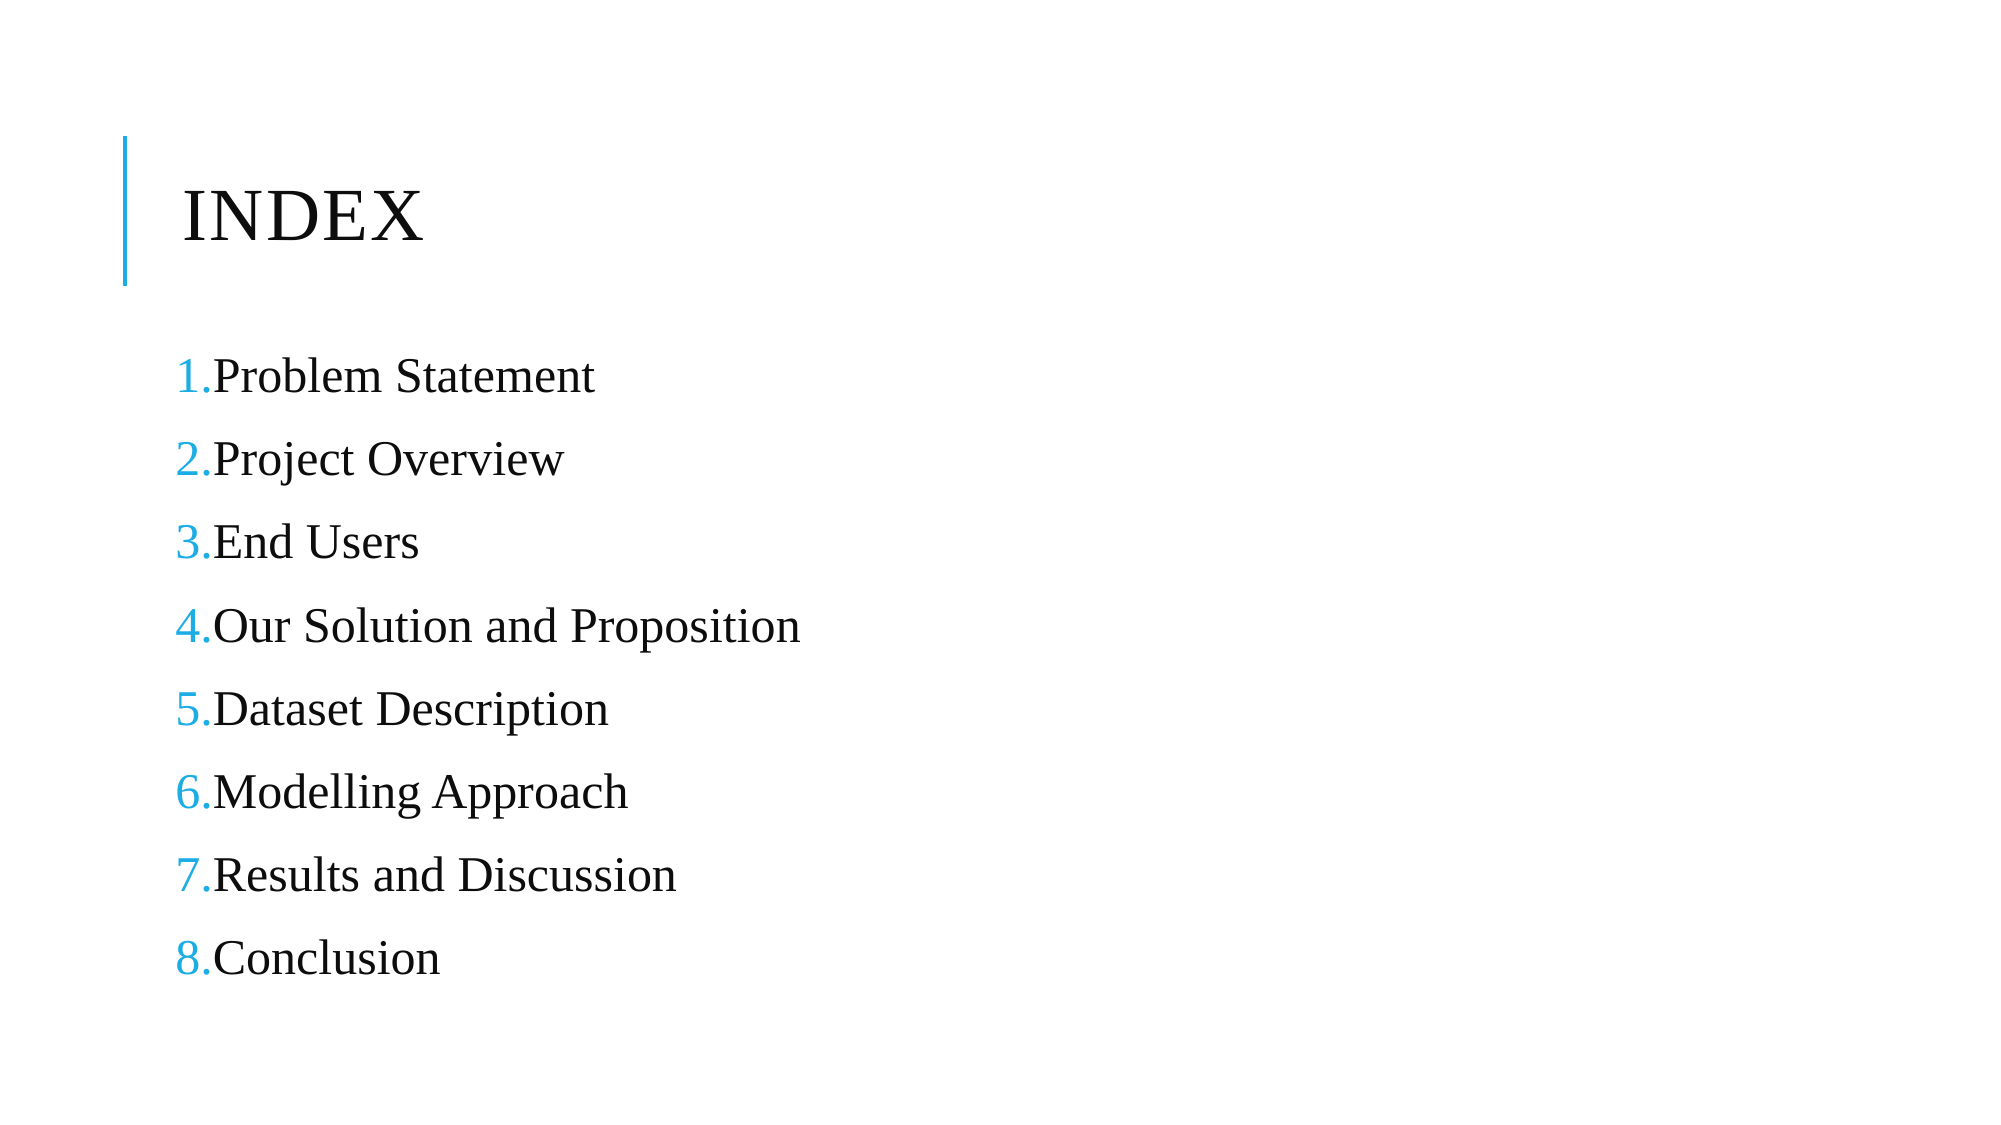

# index
Problem Statement
Project Overview
End Users
Our Solution and Proposition
Dataset Description
Modelling Approach
Results and Discussion
Conclusion